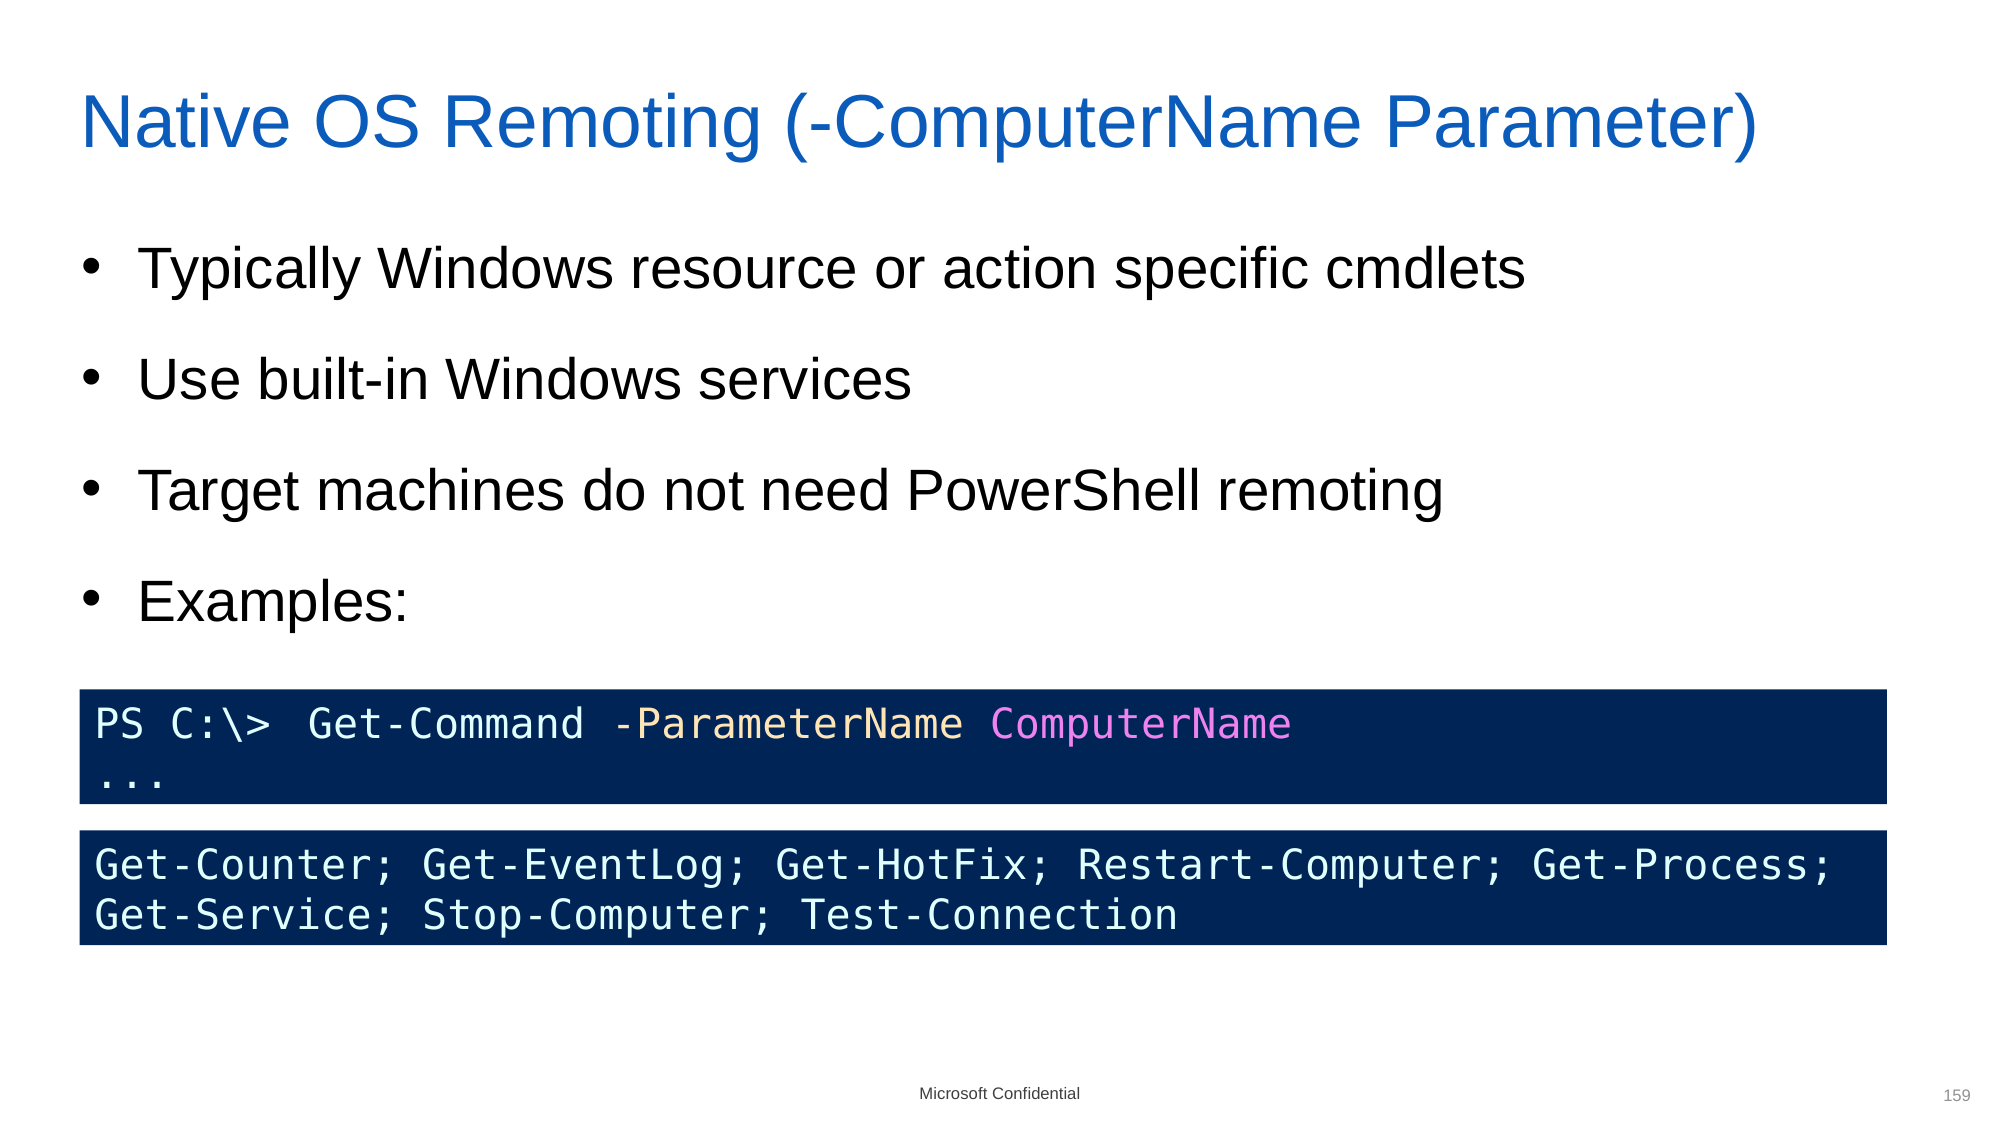

# Native OS Remoting (-ComputerName Parameter)
Typically Windows resource or action specific cmdlets
Use built-in Windows services
Target machines do not need PowerShell remoting
Examples:

PS C:\>  Get-Command -ParameterName ComputerName
...
Get-Counter; Get-EventLog; Get-HotFix; Restart-Computer; Get-Process; Get-Service; Stop-Computer; Test-Connection
159